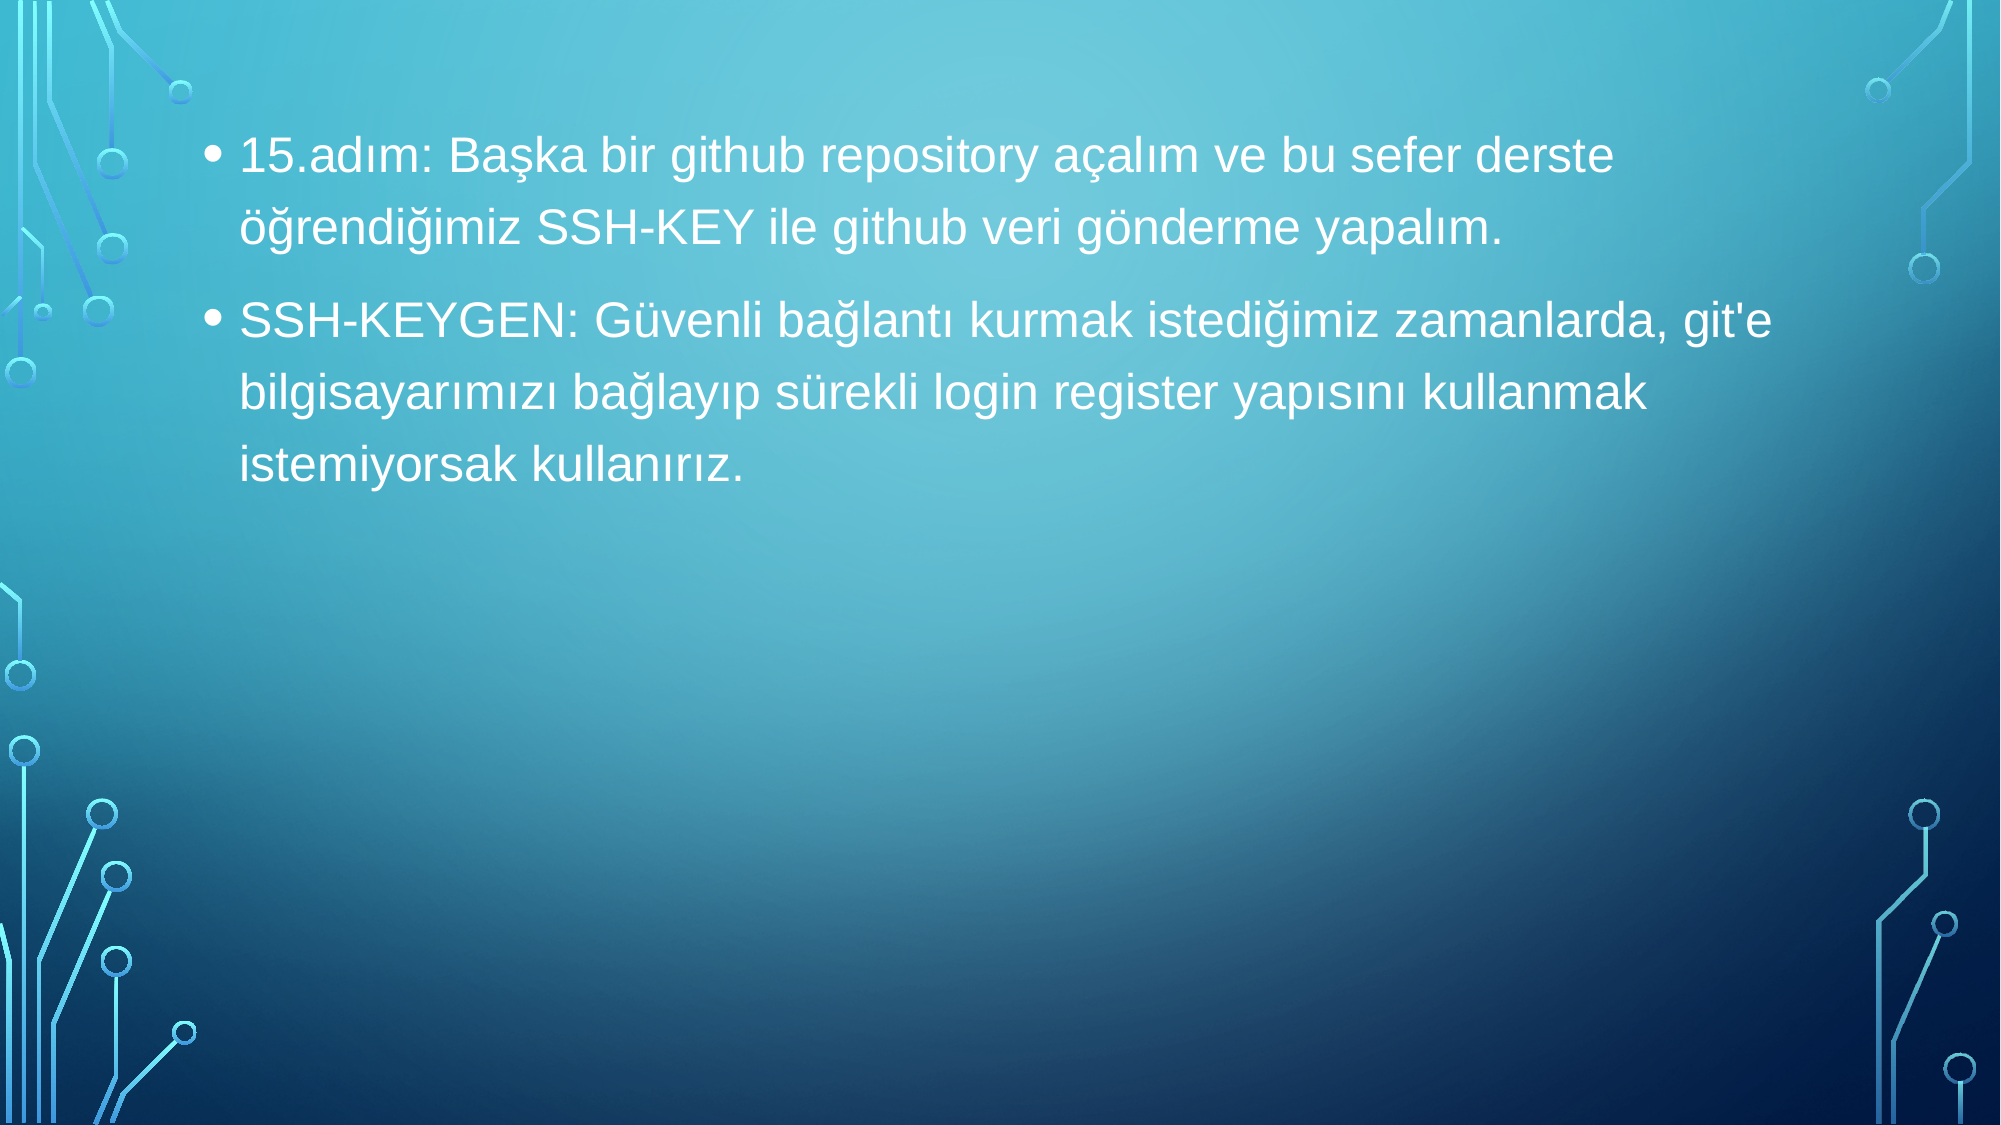

15.adım: Başka bir github repository açalım ve bu sefer derste öğrendiğimiz SSH-KEY ile github veri gönderme yapalım.
SSH-KEYGEN: Güvenli bağlantı kurmak istediğimiz zamanlarda, git'e bilgisayarımızı bağlayıp sürekli login register yapısını kullanmak istemiyorsak kullanırız.